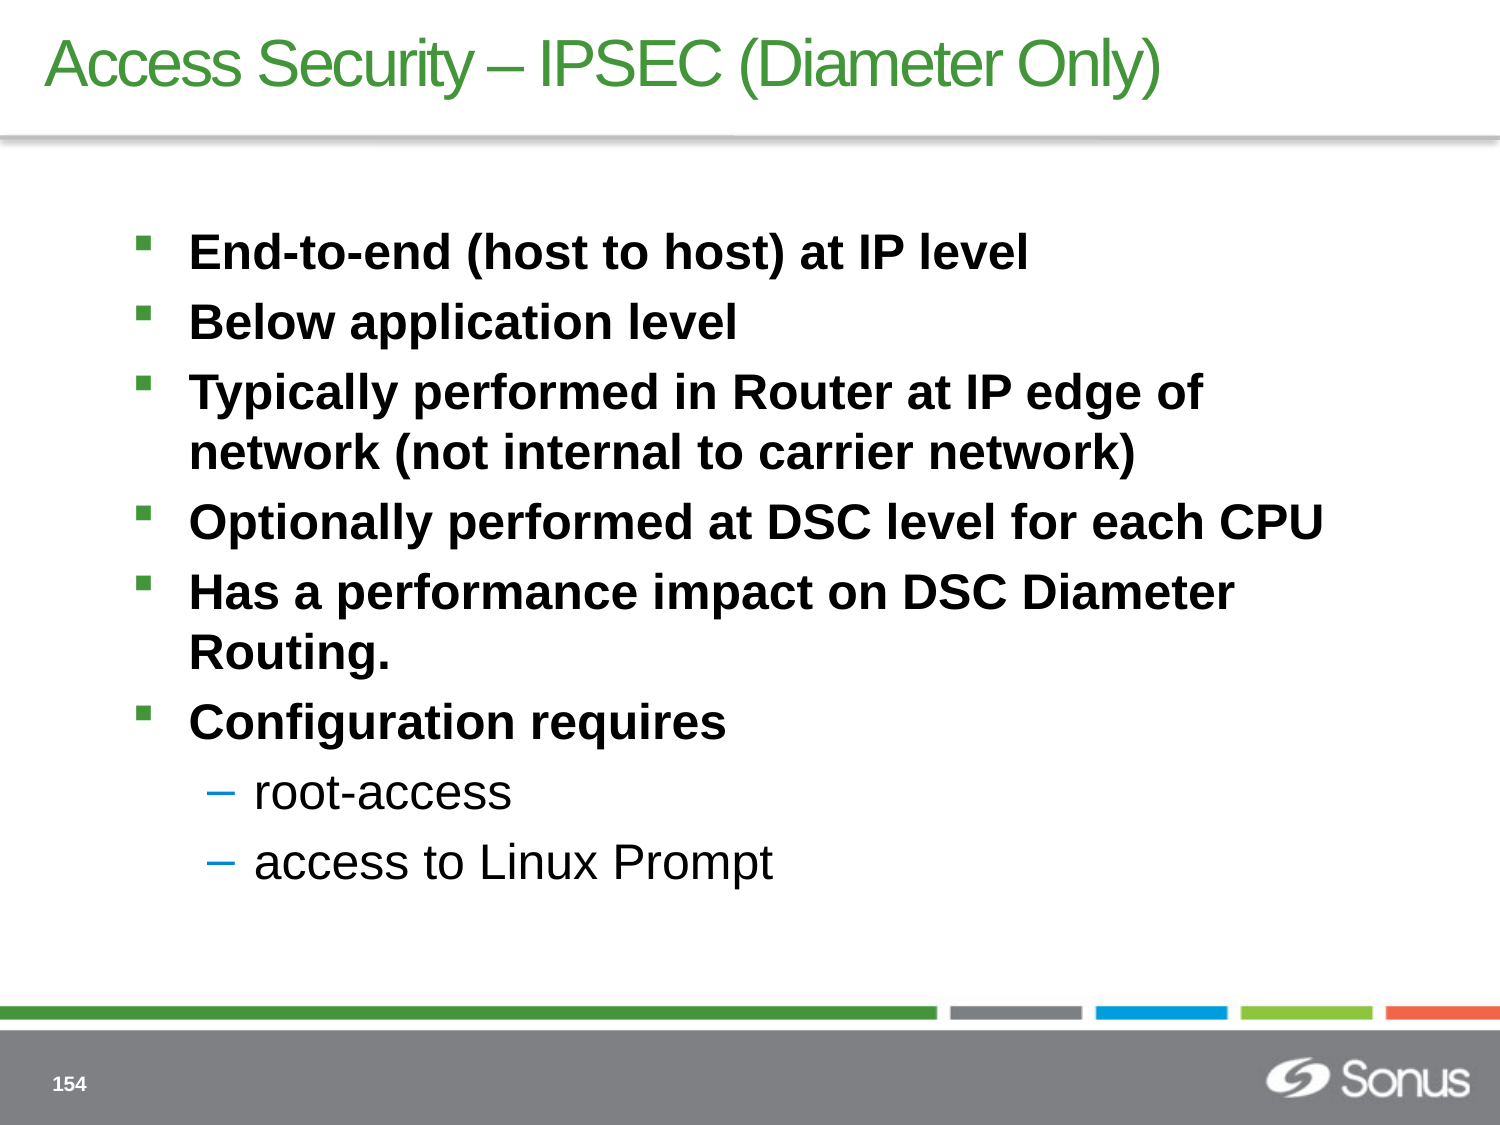

# Access Security – IPSEC (Diameter Only)
End-to-end (host to host) at IP level
Below application level
Typically performed in Router at IP edge of network (not internal to carrier network)
Optionally performed at DSC level for each CPU
Has a performance impact on DSC Diameter Routing.
Configuration requires
root-access
access to Linux Prompt